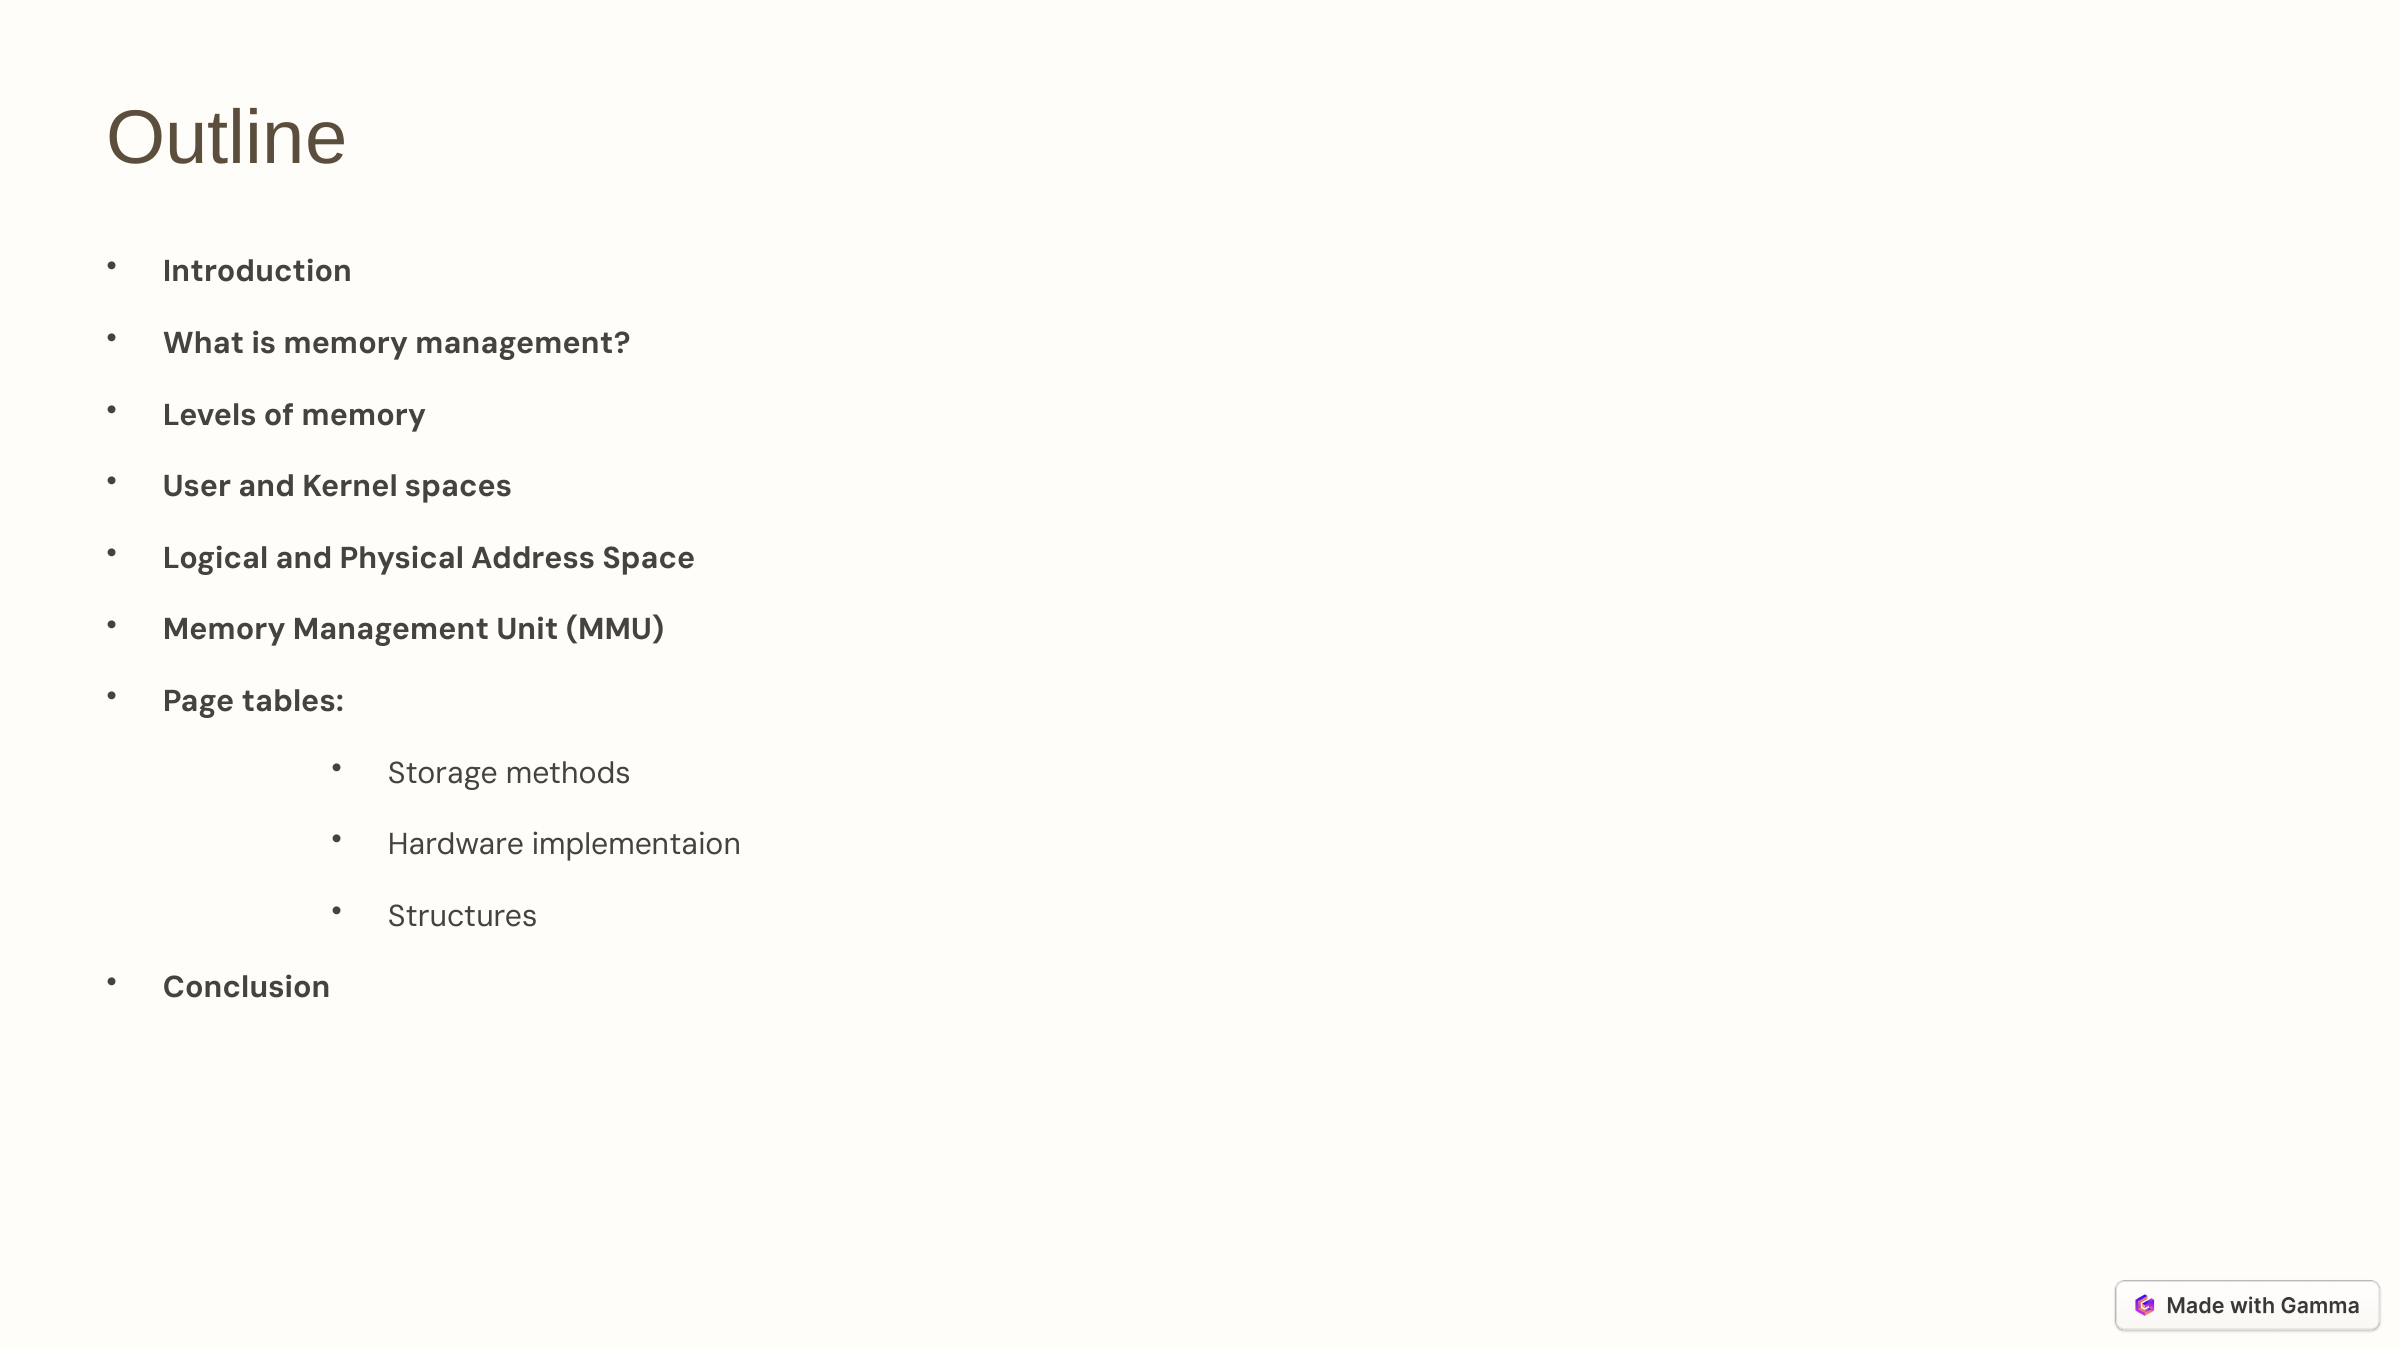

Outline
Introduction
What is memory management?
Levels of memory
User and Kernel spaces
Logical and Physical Address Space
Memory Management Unit (MMU)
Page tables:
Storage methods
Hardware implementaion
Structures
Conclusion